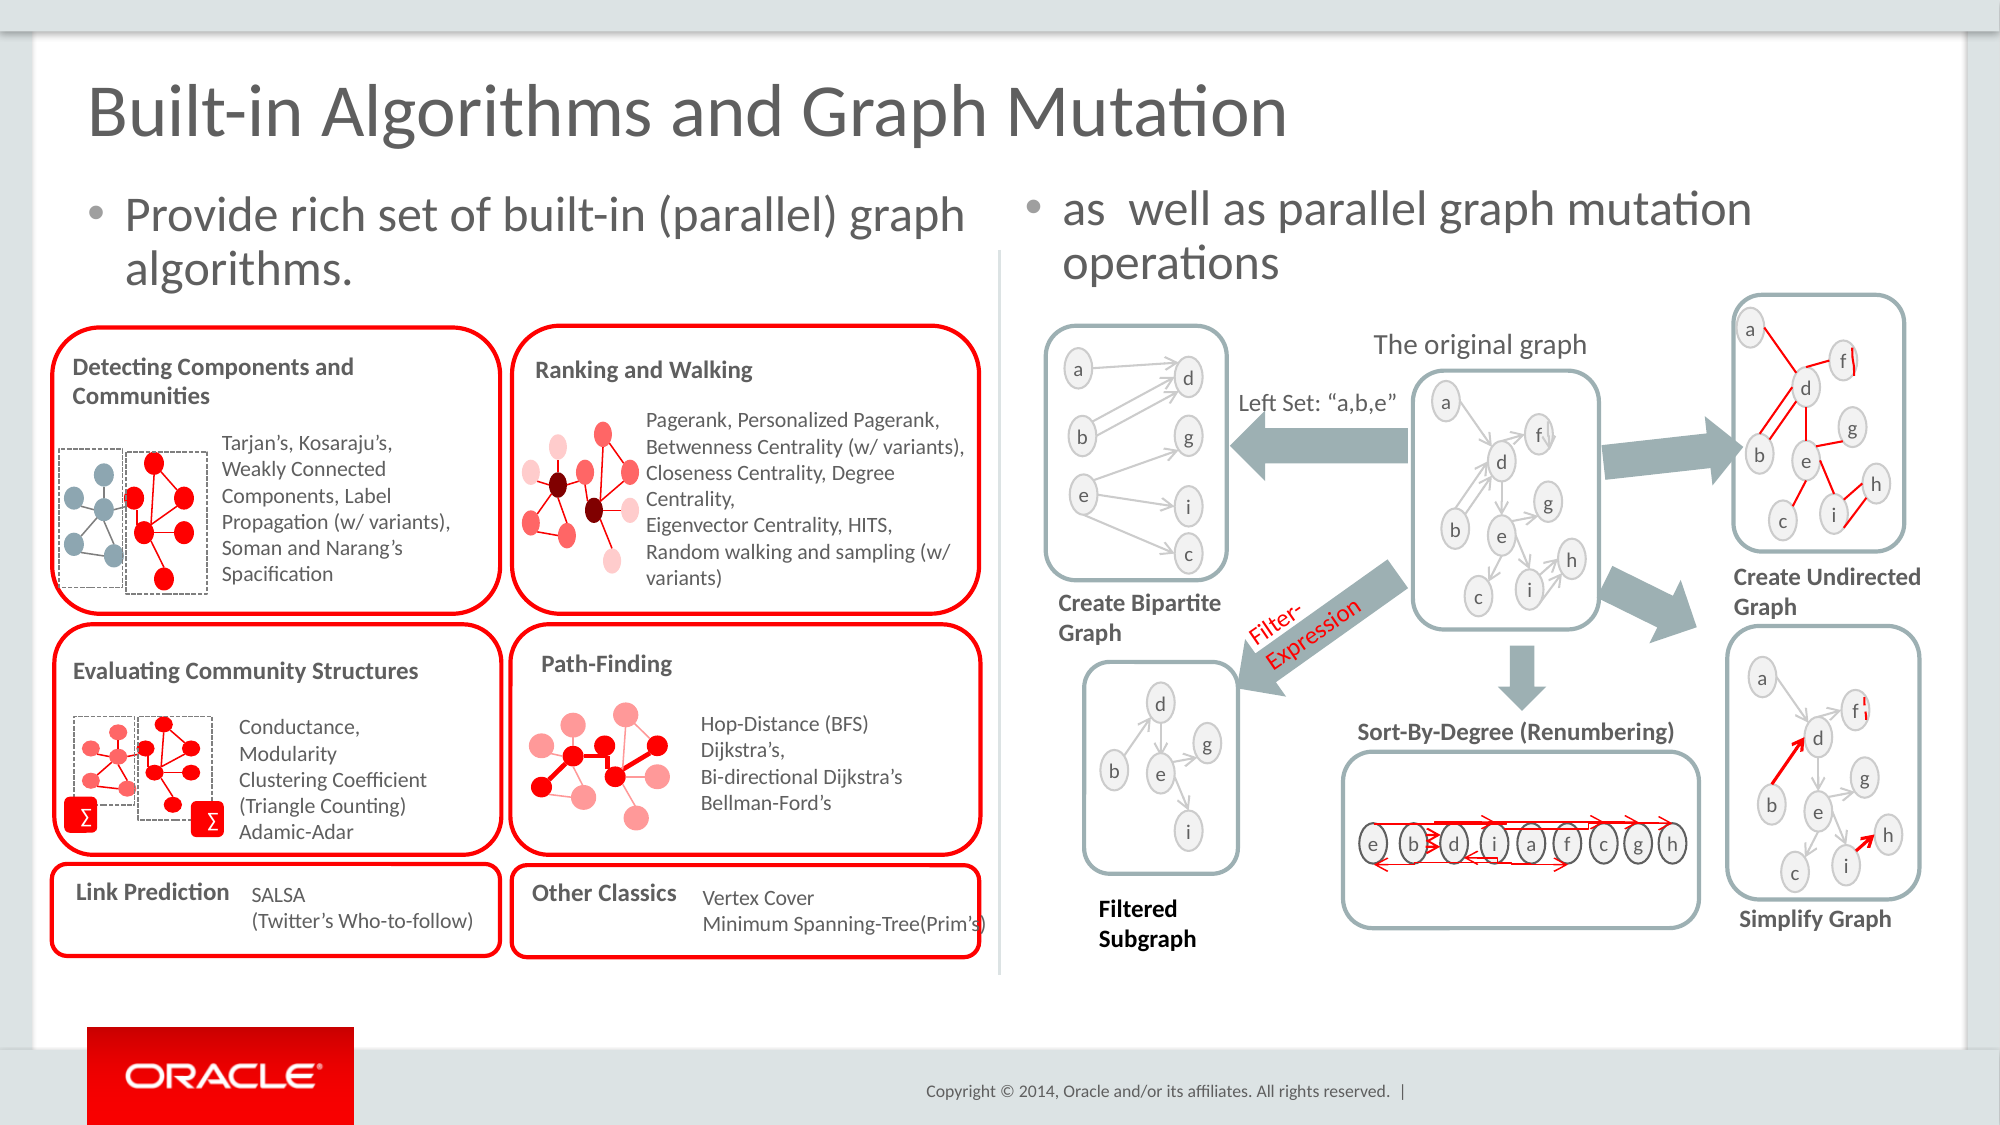

# Built-in Algorithms and Graph Mutation
as  well as parallel graph mutation operations
Provide rich set of built-in (parallel) graph algorithms.

a
f
d
g
b
e
h
i
c

Create Undirected Graph
Simplify Graph
The original graph

a
d
g
b
e
i
c
Create Bipartite Graph

Left Set: “a,b,e”
a
f
d
g
b
e
h
i
c

Filter-Expression

a
f
d
g
b
e
h
i
c

d
g
b
e
i
Sort-By-Degree (Renumbering)

e
b
d
i
a
f
c
g
h
Filtered Subgraph

Ranking and Walking
Pagerank, Personalized Pagerank,
Betwenness Centrality (w/ variants),
Closeness Centrality, Degree Centrality,
Eigenvector Centrality, HITS,
Random walking and sampling (w/ variants)

Detecting Components and Communities
Tarjan’s, Kosaraju’s,
Weakly Connected Components, Label Propagation (w/ variants), Soman and Narang’s
Spacification

Evaluating Community Structures
Conductance, Modularity
Clustering Coefficient (Triangle Counting)
Adamic-Adar

∑
∑

Path-Finding
Hop-Distance (BFS)
Dijkstra’s,
Bi-directional Dijkstra’s
Bellman-Ford’s

Link Prediction
SALSA
(Twitter’s Who-to-follow)

Other Classics
Vertex Cover
Minimum Spanning-Tree(Prim’s)